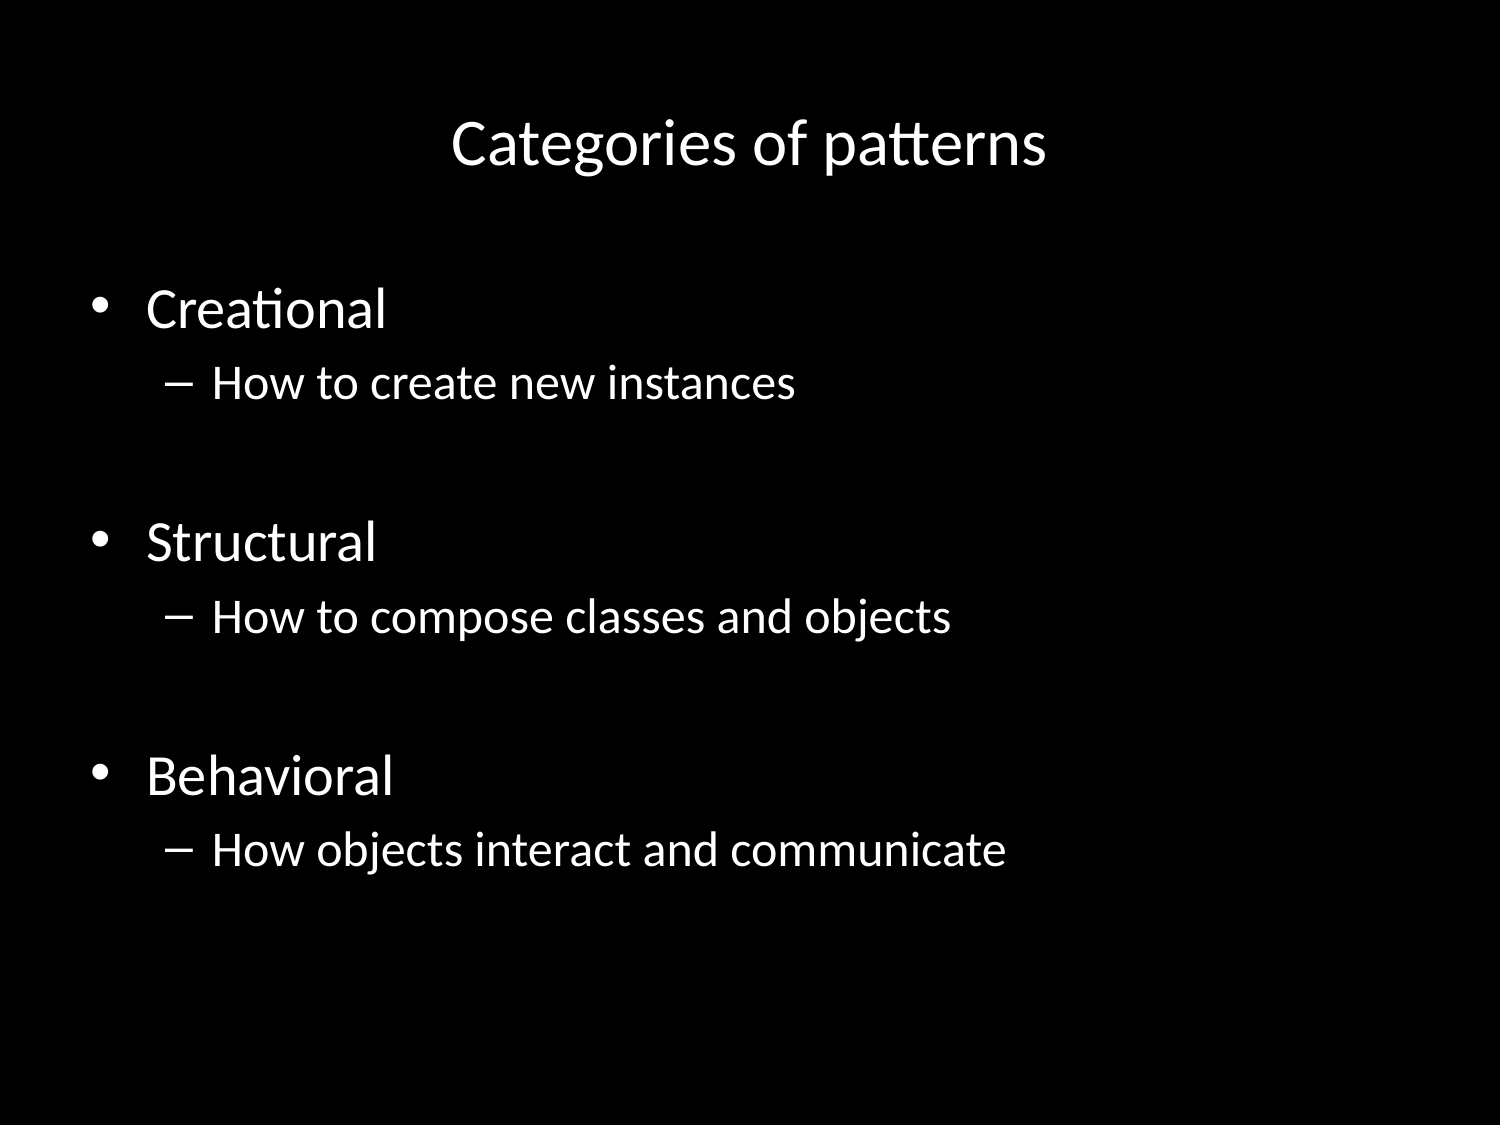

# Categories of patterns
Creational
How to create new instances

Structural
How to compose classes and objects

Behavioral
How objects interact and communicate